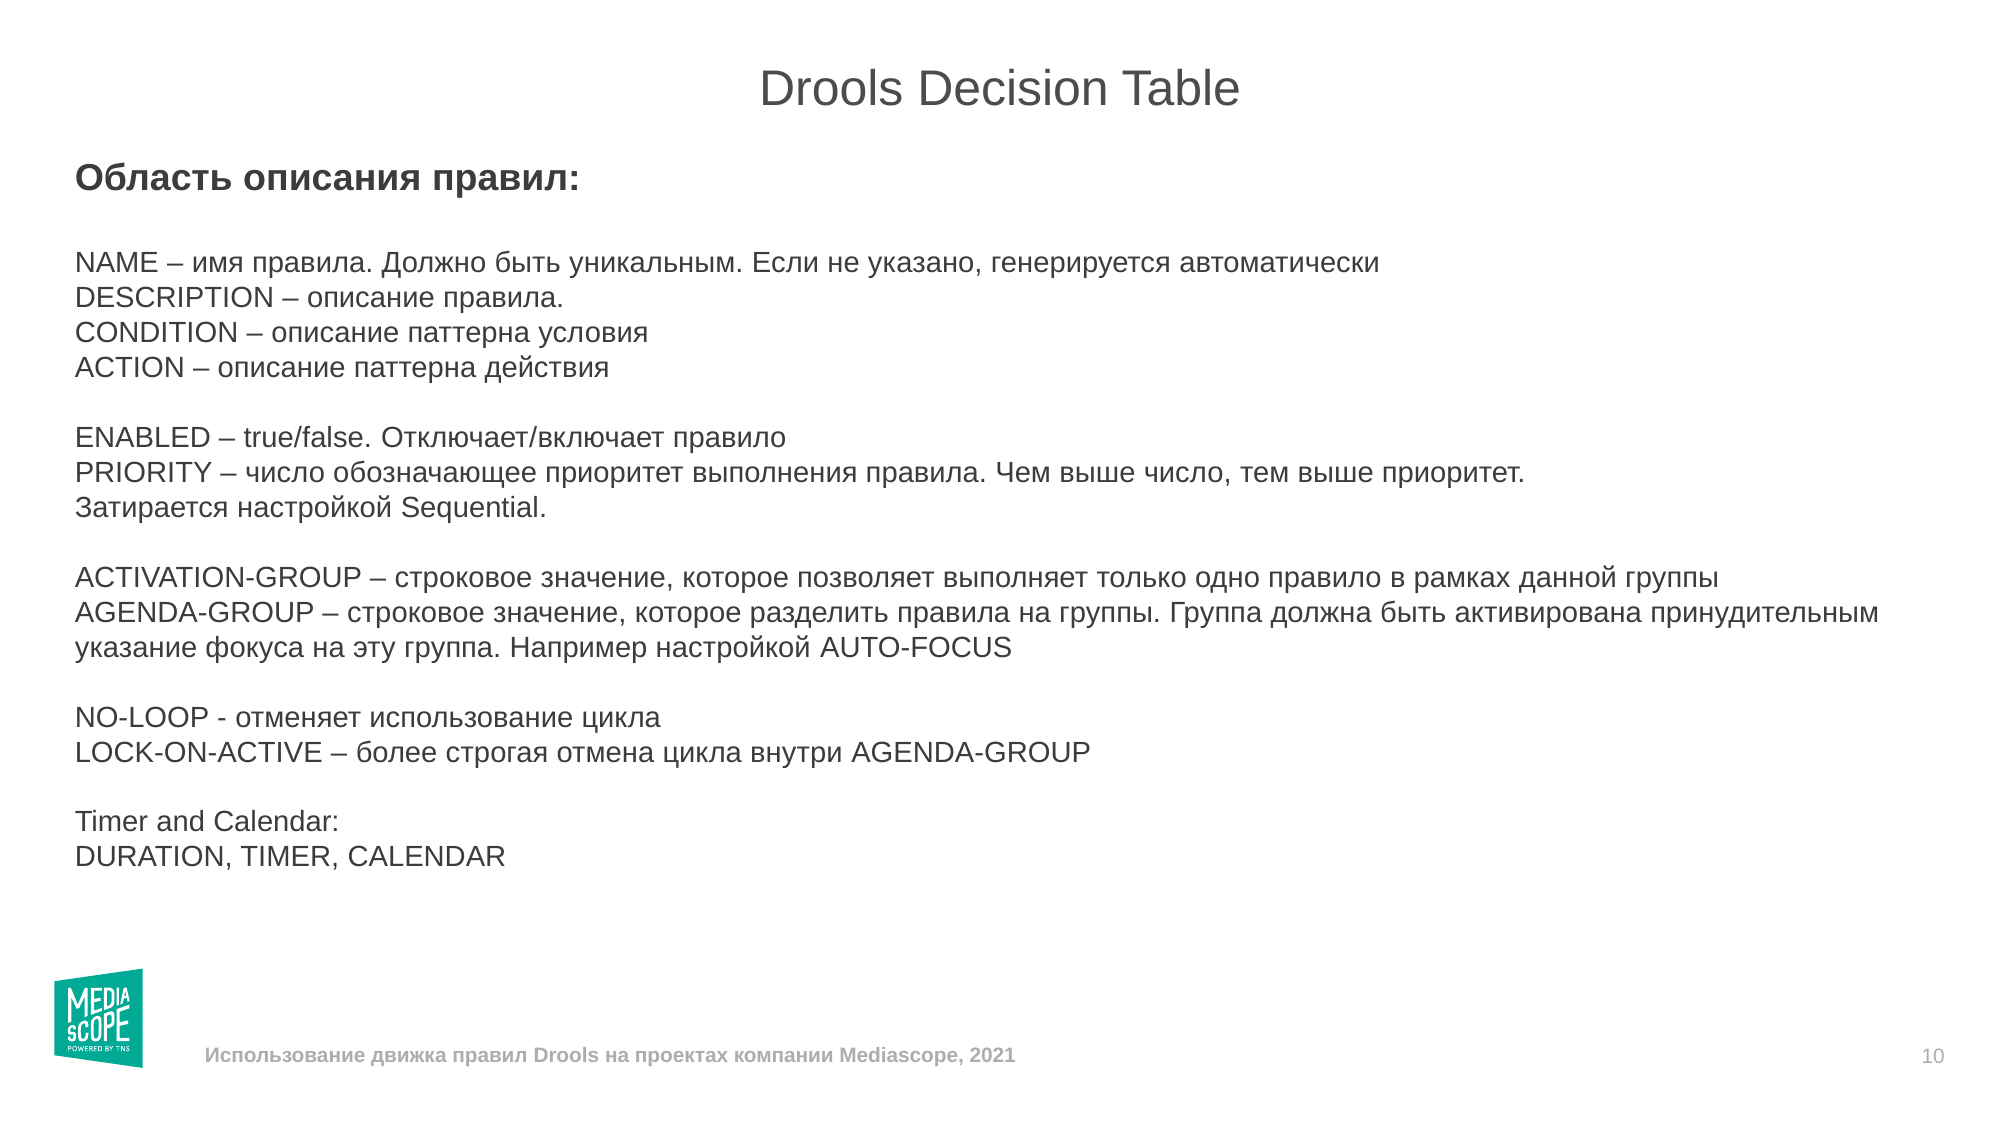

# Drools Decision Table
Область описания правил:

NAME – имя правила. Должно быть уникальным. Если не указано, генерируется автоматически
DESCRIPTION – описание правила.
CONDITION – описание паттерна условия
ACTION – описание паттерна действия

ENABLED – true/false. Отключает/включает правило
PRIORITY – число обозначающее приоритет выполнения правила. Чем выше число, тем выше приоритет.
Затирается настройкой Sequential.

ACTIVATION-GROUP – строковое значение, которое позволяет выполняет только одно правило в рамках данной группы
AGENDA-GROUP – строковое значение, которое разделить правила на группы. Группа должна быть активирована принудительным
указание фокуса на эту группа. Например настройкой AUTO-FOCUS

NO-LOOP - отменяет использование цикла
LOCK-ON-ACTIVE – более строгая отмена цикла внутри AGENDA-GROUP

Timer and Calendar:
DURATION, TIMER, CALENDAR

10
Использование движка правил Drools на проектах компании Mediascope, 2021